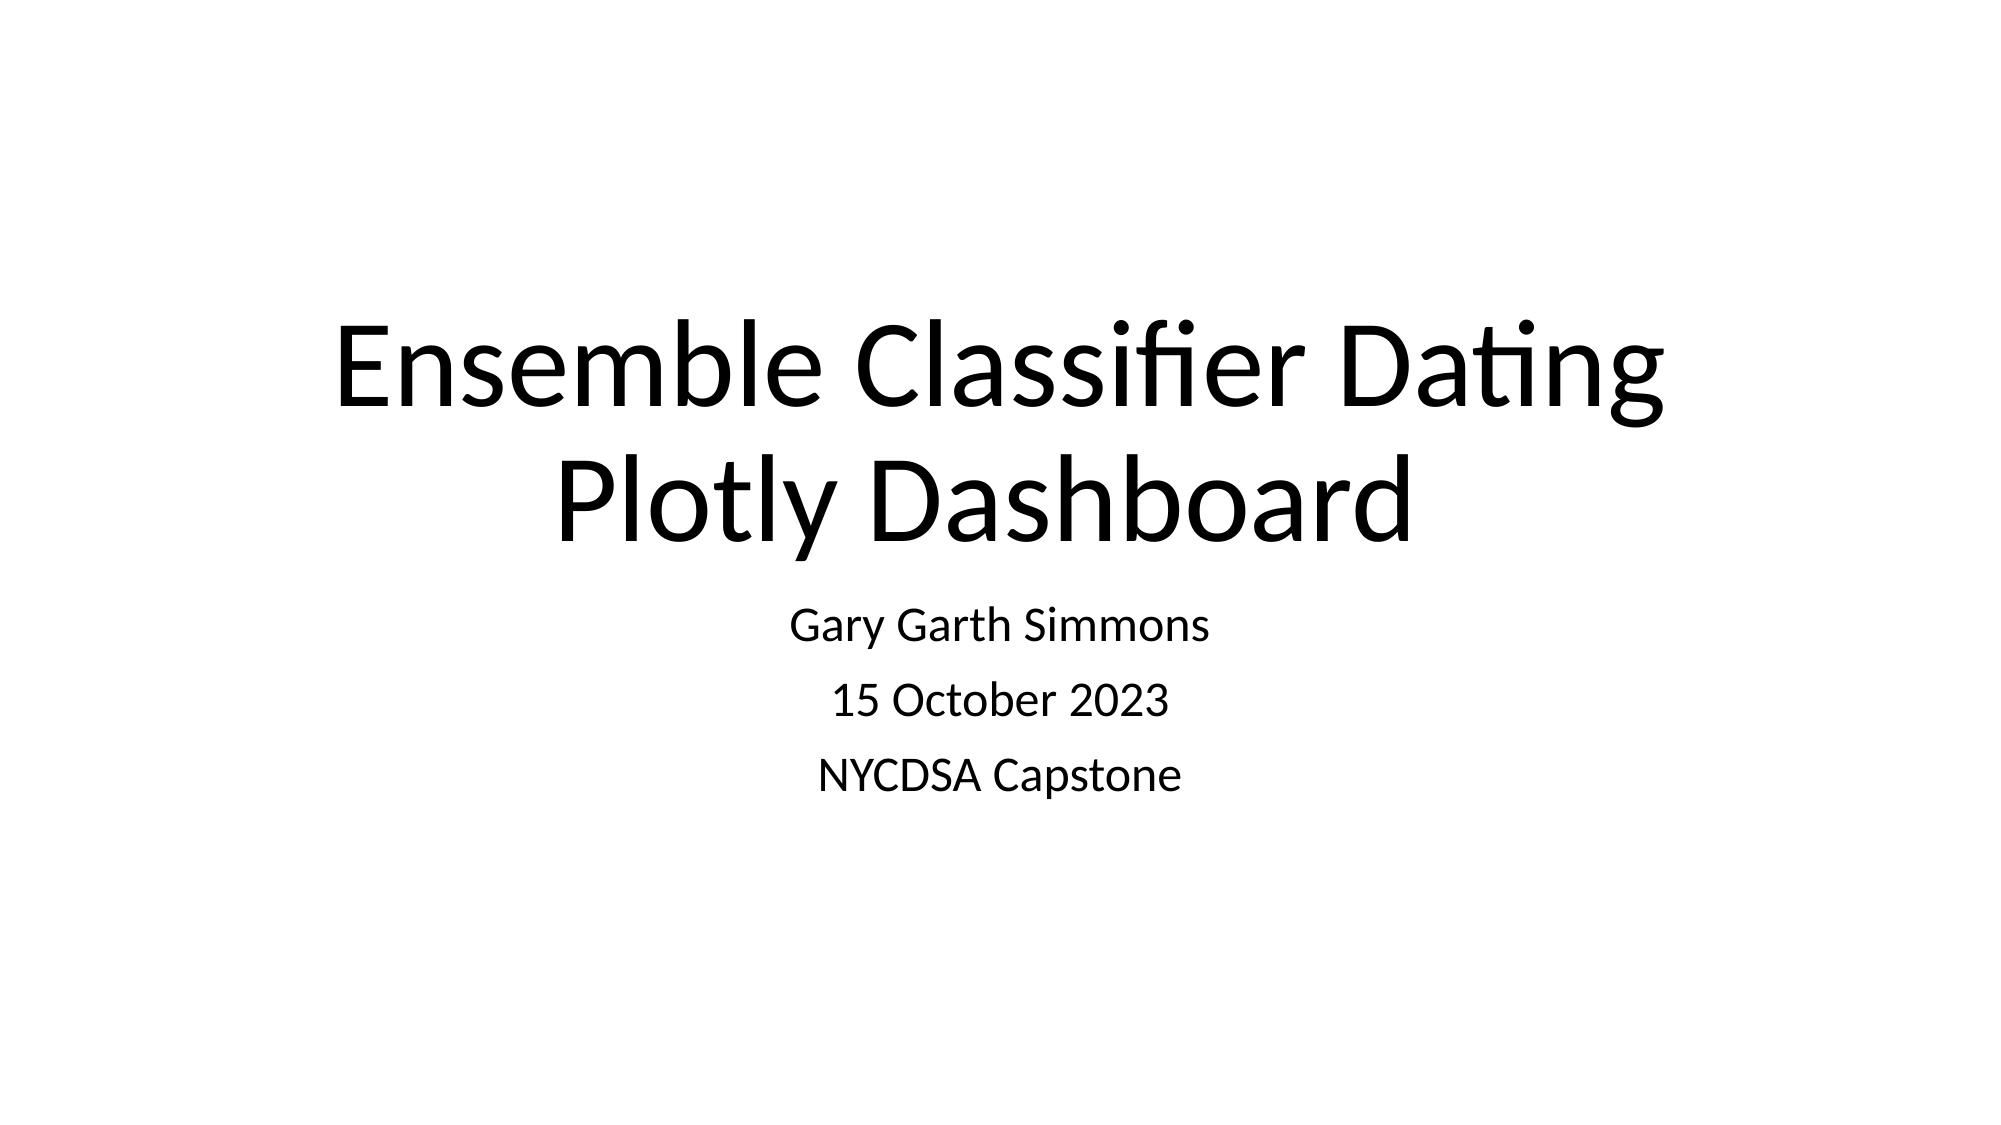

# Ensemble Classifier Dating Plotly Dashboard
Gary Garth Simmons
15 October 2023
NYCDSA Capstone